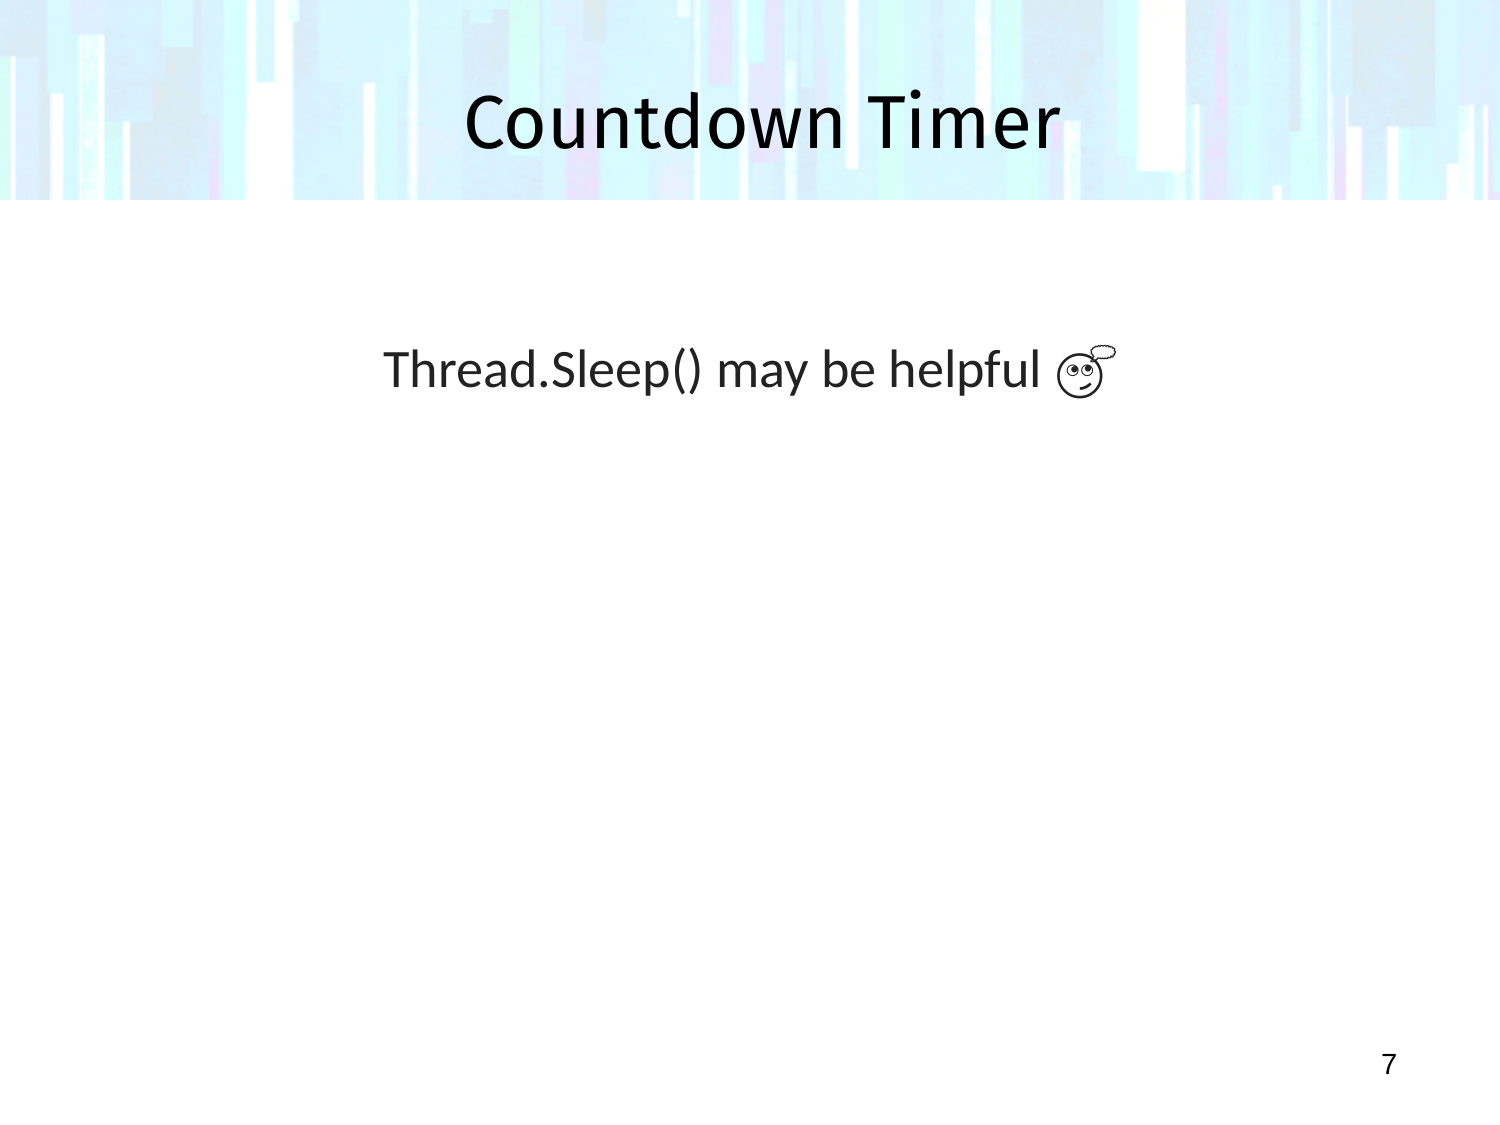

# Countdown Timer

Thread.Sleep() may be helpful 🤔
7